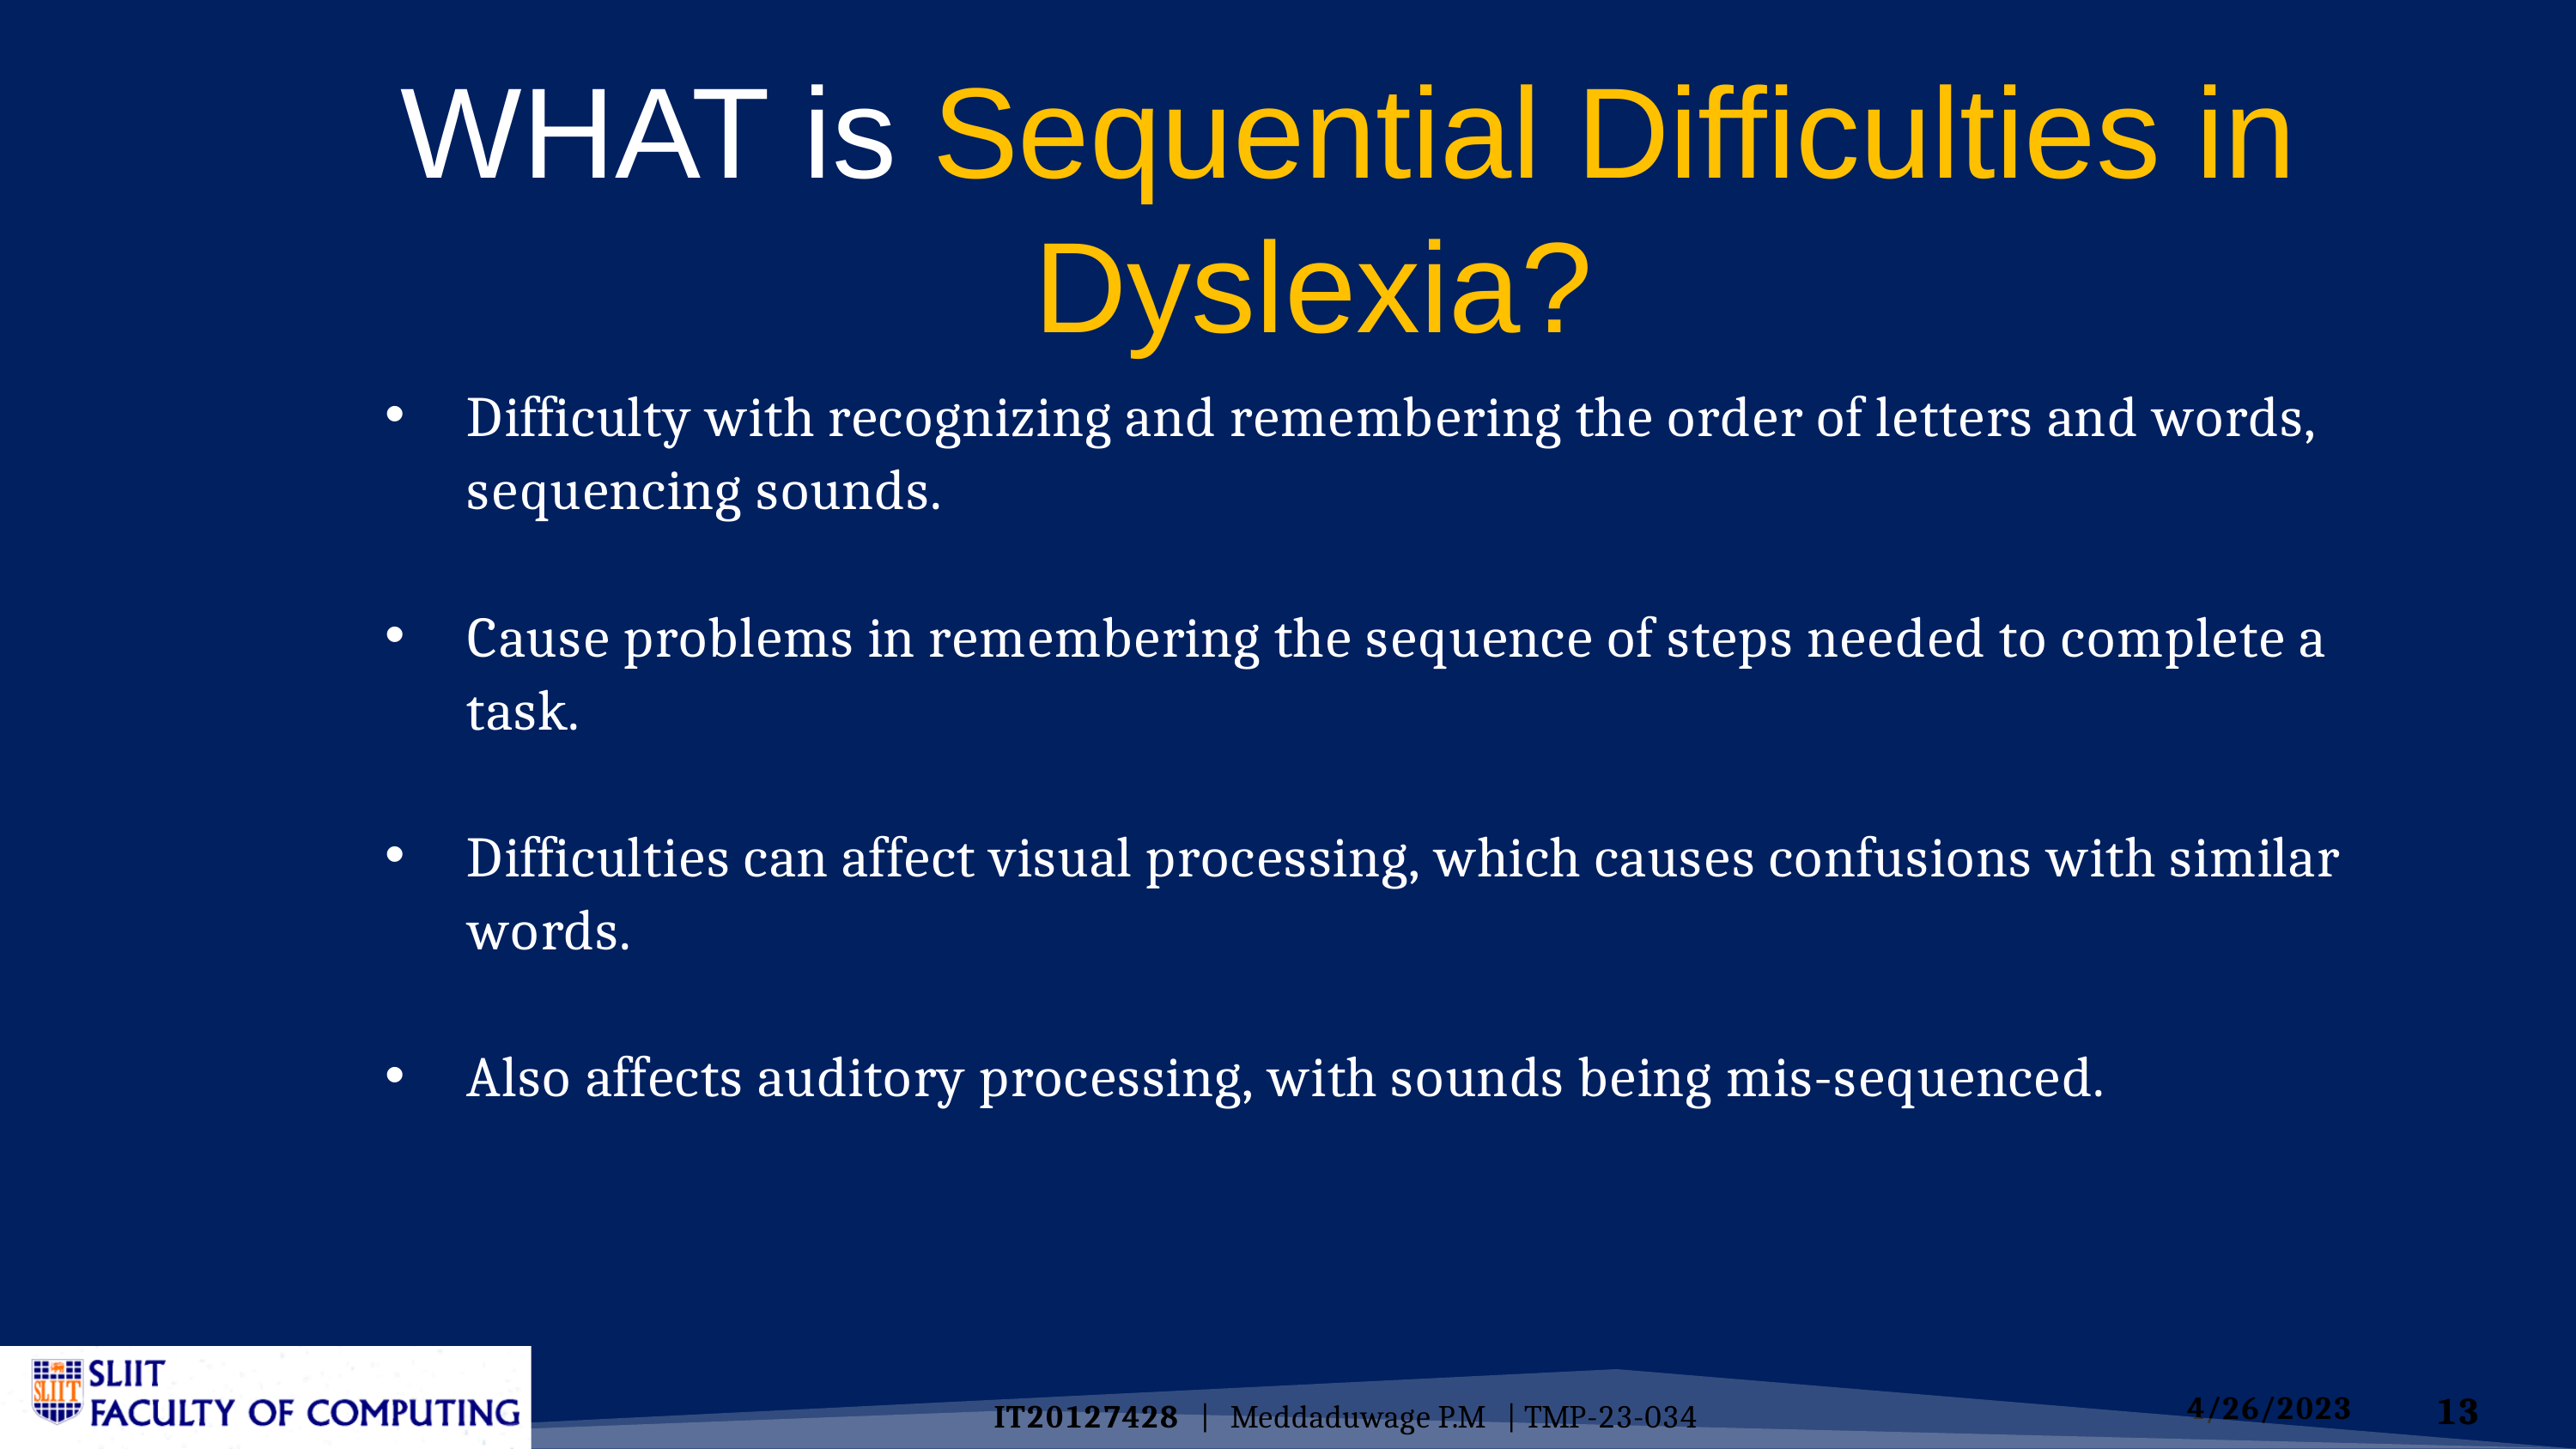

WHAT is Sequential Difficulties in Dyslexia?

Difficulty with recognizing and remembering the order of letters and words, sequencing sounds.

Cause problems in remembering the sequence of steps needed to complete a task.

Difficulties can affect visual processing, which causes confusions with similar words.

Also affects auditory processing, with sounds being mis-sequenced.

IT20127428   |   Meddaduwage P.M   | TMP-23-034